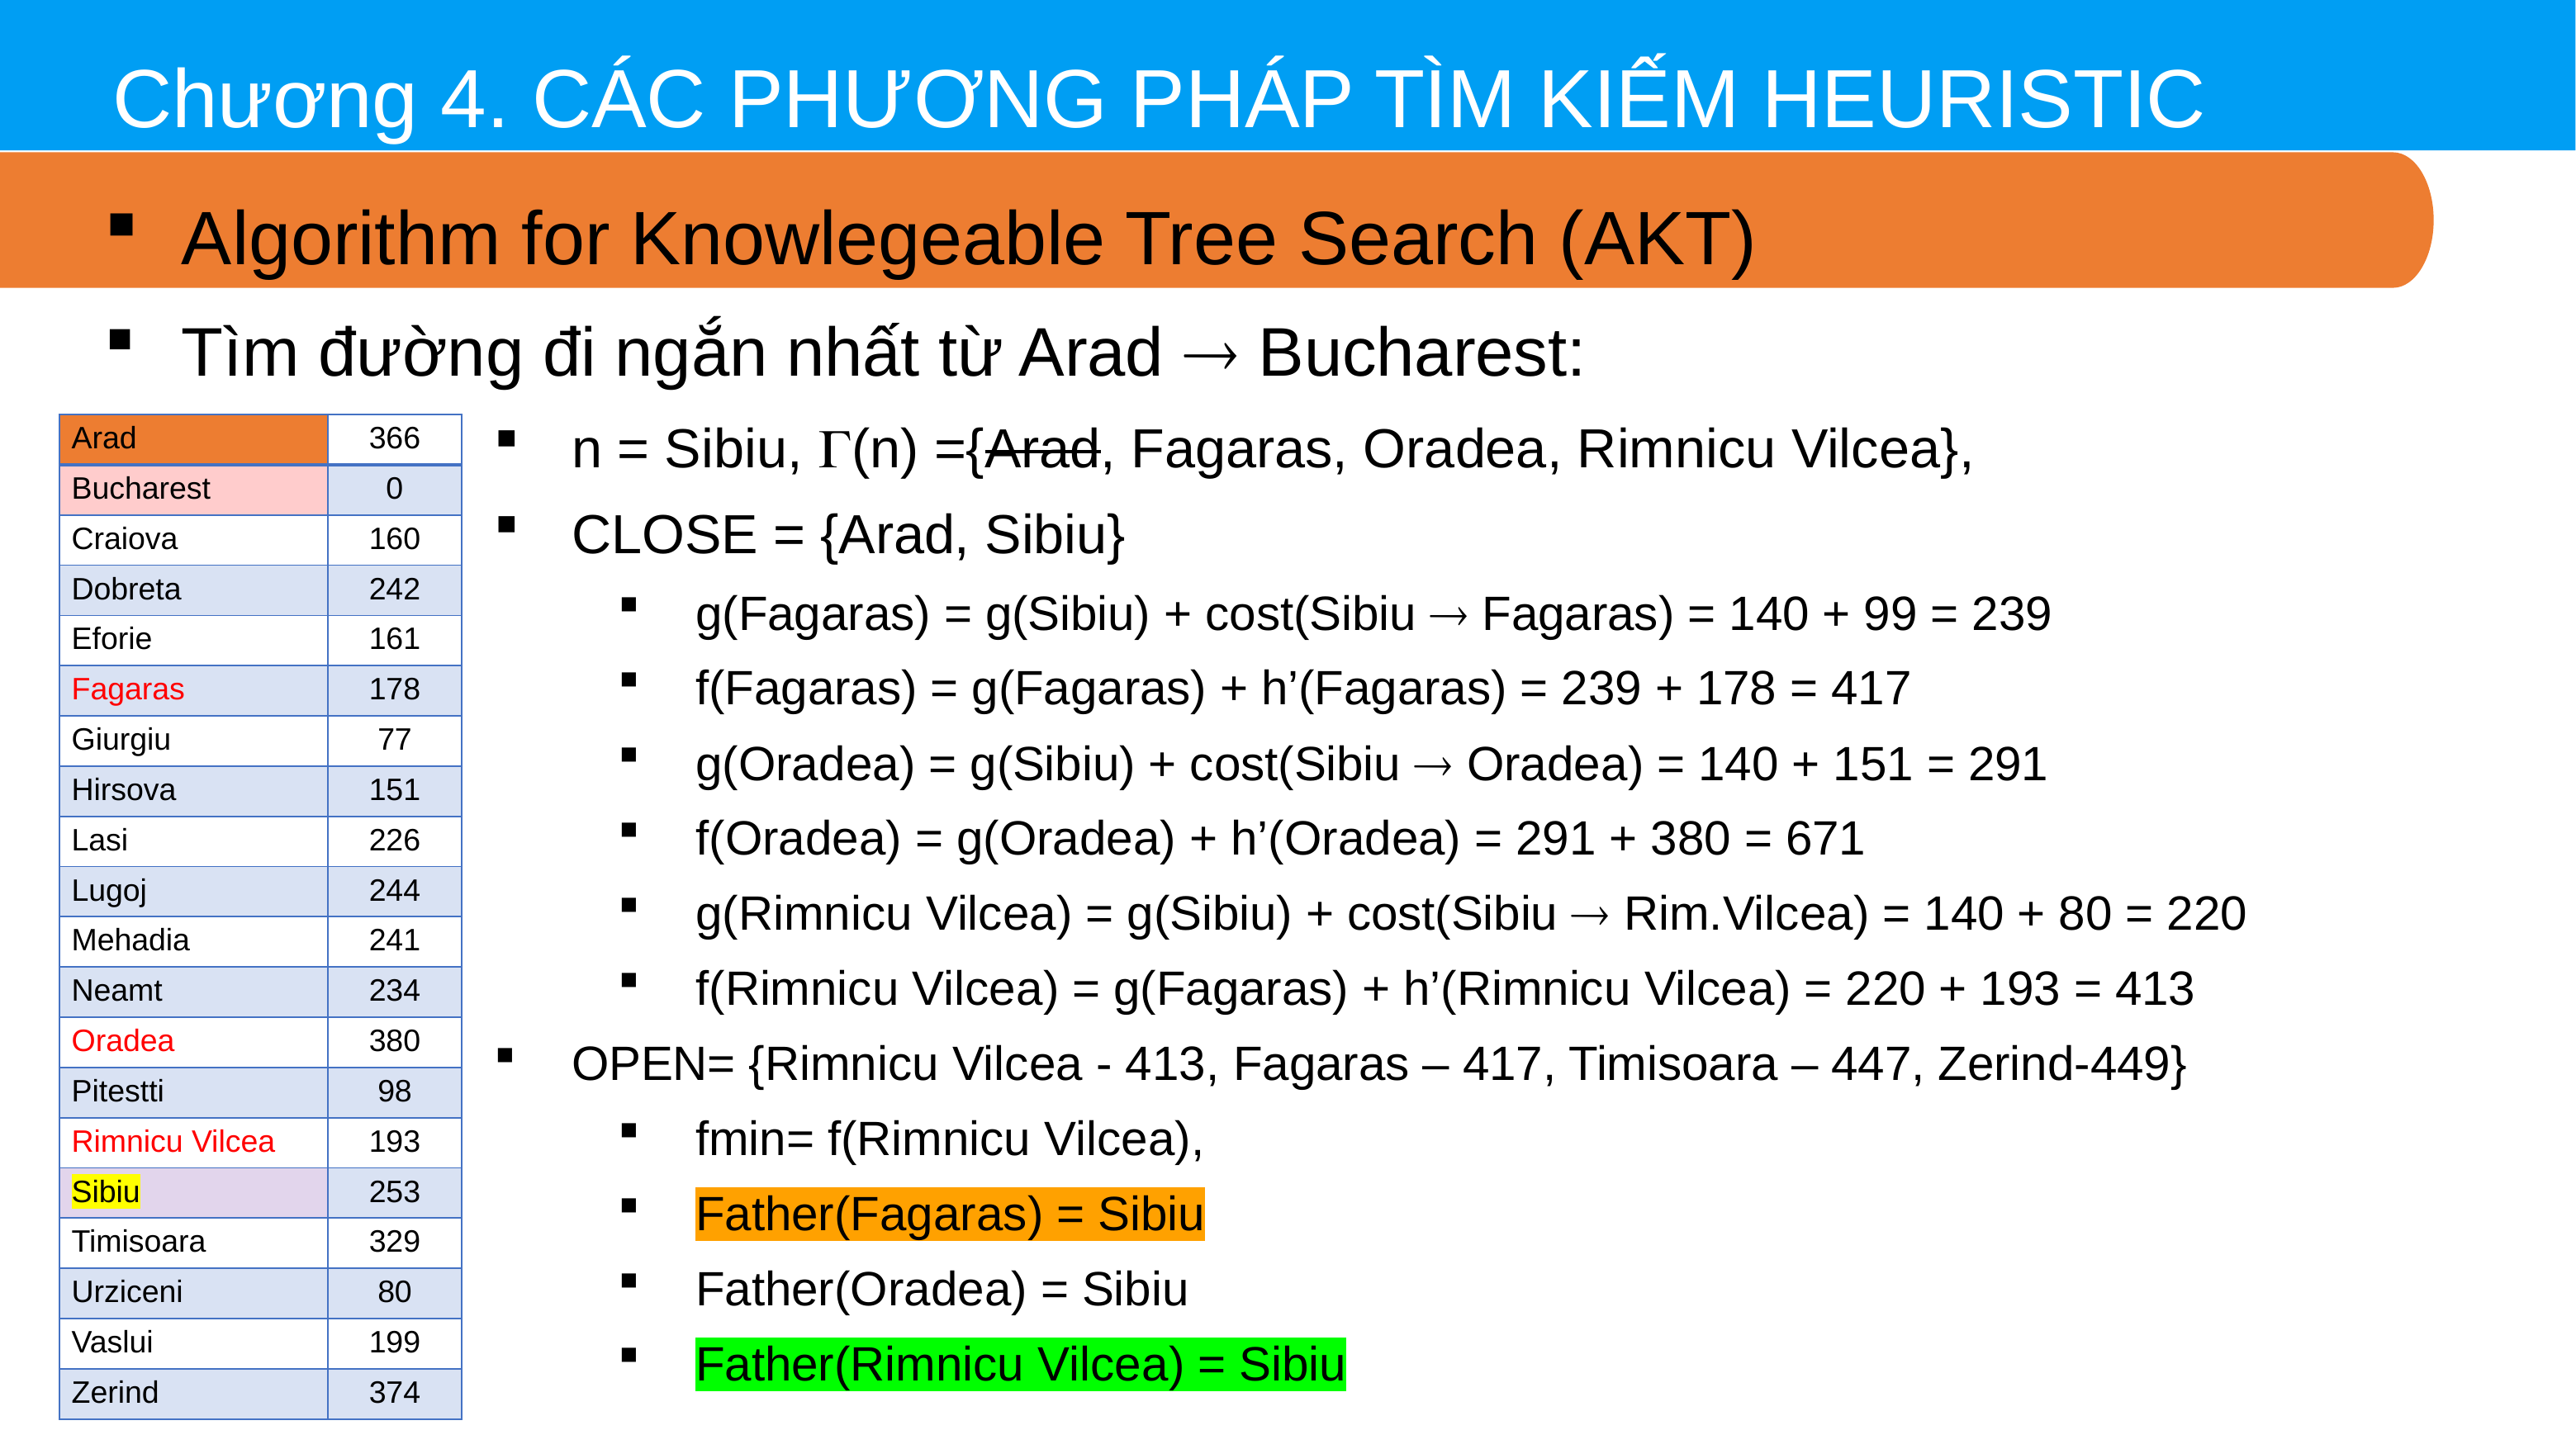

Chương 4. CÁC PHƯƠNG PHÁP TÌM KIẾM HEURISTIC

Algorithm for Knowlegeable Tree Search (AKT)
Tìm đường đi ngắn nhất từ Arad → Bucharest:
n = Sibiu, Γ(n) ={Arad, Fagaras, Oradea, Rimnicu Vilcea},
CLOSE = {Arad, Sibiu}
g(Fagaras) = g(Sibiu) + cost(Sibiu → Fagaras) = 140 + 99 = 239
f(Fagaras) = g(Fagaras) + h’(Fagaras) = 239 + 178 = 417
g(Oradea) = g(Sibiu) + cost(Sibiu → Oradea) = 140 + 151 = 291
f(Oradea) = g(Oradea) + h’(Oradea) = 291 + 380 = 671
g(Rimnicu Vilcea) = g(Sibiu) + cost(Sibiu → Rim.Vilcea) = 140 + 80 = 220
f(Rimnicu Vilcea) = g(Fagaras) + h’(Rimnicu Vilcea) = 220 + 193 = 413
OPEN= {Rimnicu Vilcea - 413, Fagaras – 417, Timisoara – 447, Zerind-449}
fmin= f(Rimnicu Vilcea),
Father(Fagaras) = Sibiu
Father(Oradea) = Sibiu
Father(Rimnicu Vilcea) = Sibiu
| Arad | 366 |
| --- | --- |
| Bucharest | 0 |
| Craiova | 160 |
| Dobreta | 242 |
| Eforie | 161 |
| Fagaras | 178 |
| Giurgiu | 77 |
| Hirsova | 151 |
| Lasi | 226 |
| Lugoj | 244 |
| Mehadia | 241 |
| Neamt | 234 |
| Oradea | 380 |
| Pitestti | 98 |
| Rimnicu Vilcea | 193 |
| Sibiu | 253 |
| Timisoara | 329 |
| Urziceni | 80 |
| Vaslui | 199 |
| Zerind | 374 |